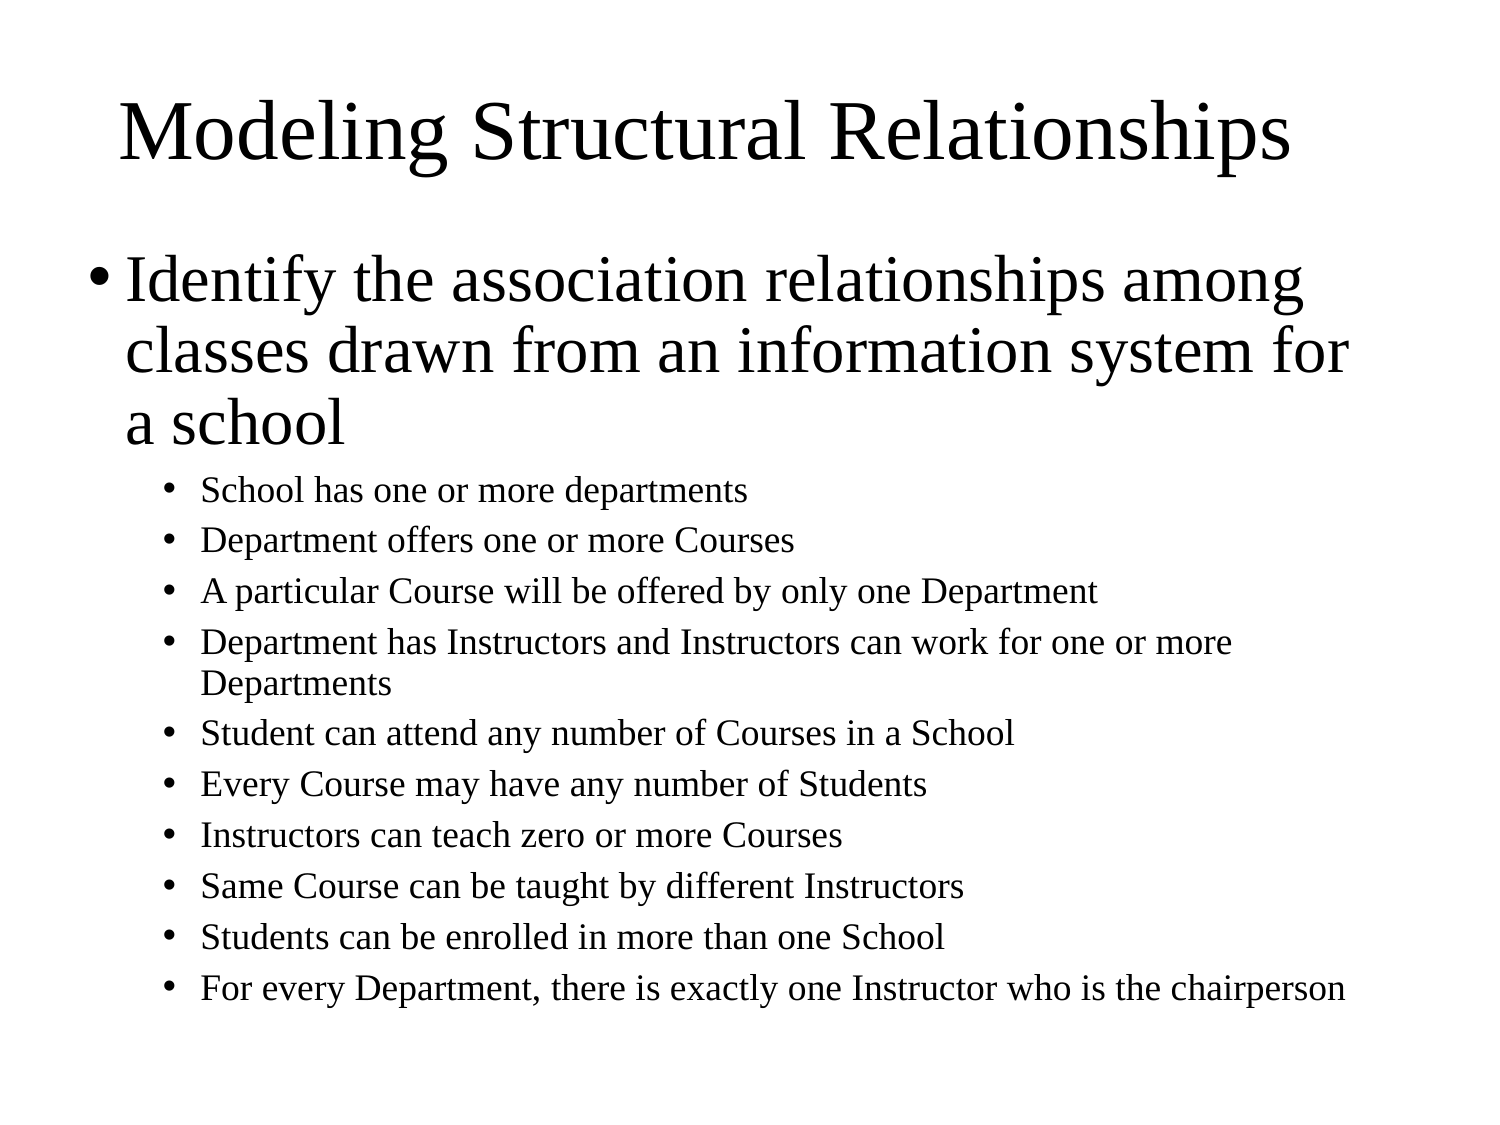

# Modeling Structural Relationships
Identify the association relationships among classes drawn from an information system for a school
School has one or more departments
Department offers one or more Courses
A particular Course will be offered by only one Department
Department has Instructors and Instructors can work for one or more Departments
Student can attend any number of Courses in a School
Every Course may have any number of Students
Instructors can teach zero or more Courses
Same Course can be taught by different Instructors
Students can be enrolled in more than one School
For every Department, there is exactly one Instructor who is the chairperson